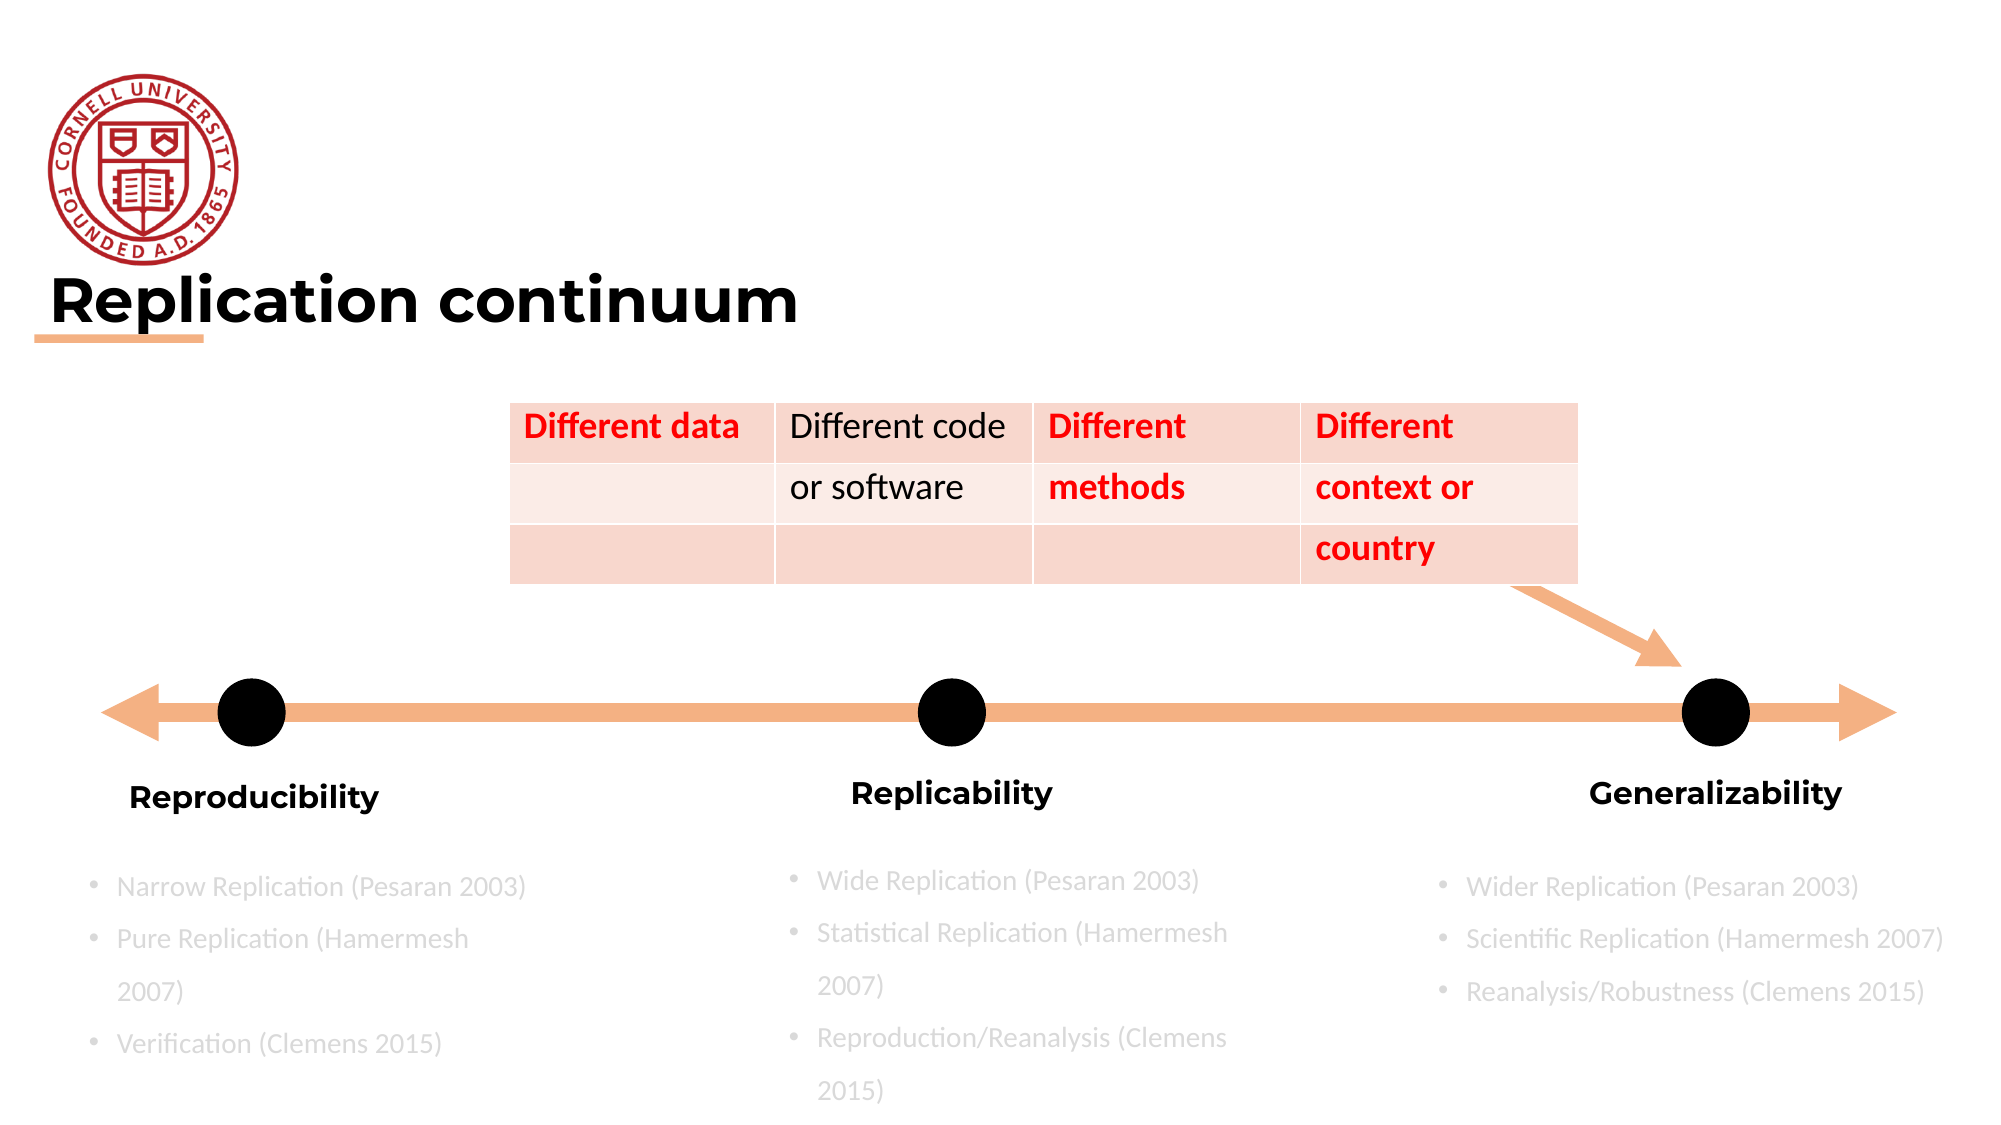

Replication continuum

| Different data | Different code | Different | Different |
| --- | --- | --- | --- |
|  | or software | methods | context or |
|  |  |  | country |
08
08
08
Replicability
Generalizability
Reproducibility
Wide Replication (Pesaran 2003)
Statistical Replication (Hamermesh 2007)
Reproduction/Reanalysis (Clemens 2015)
Narrow Replication (Pesaran 2003)
Pure Replication (Hamermesh 2007)
Verification (Clemens 2015)
Wider Replication (Pesaran 2003)
Scientific Replication (Hamermesh 2007)
Reanalysis/Robustness (Clemens 2015)